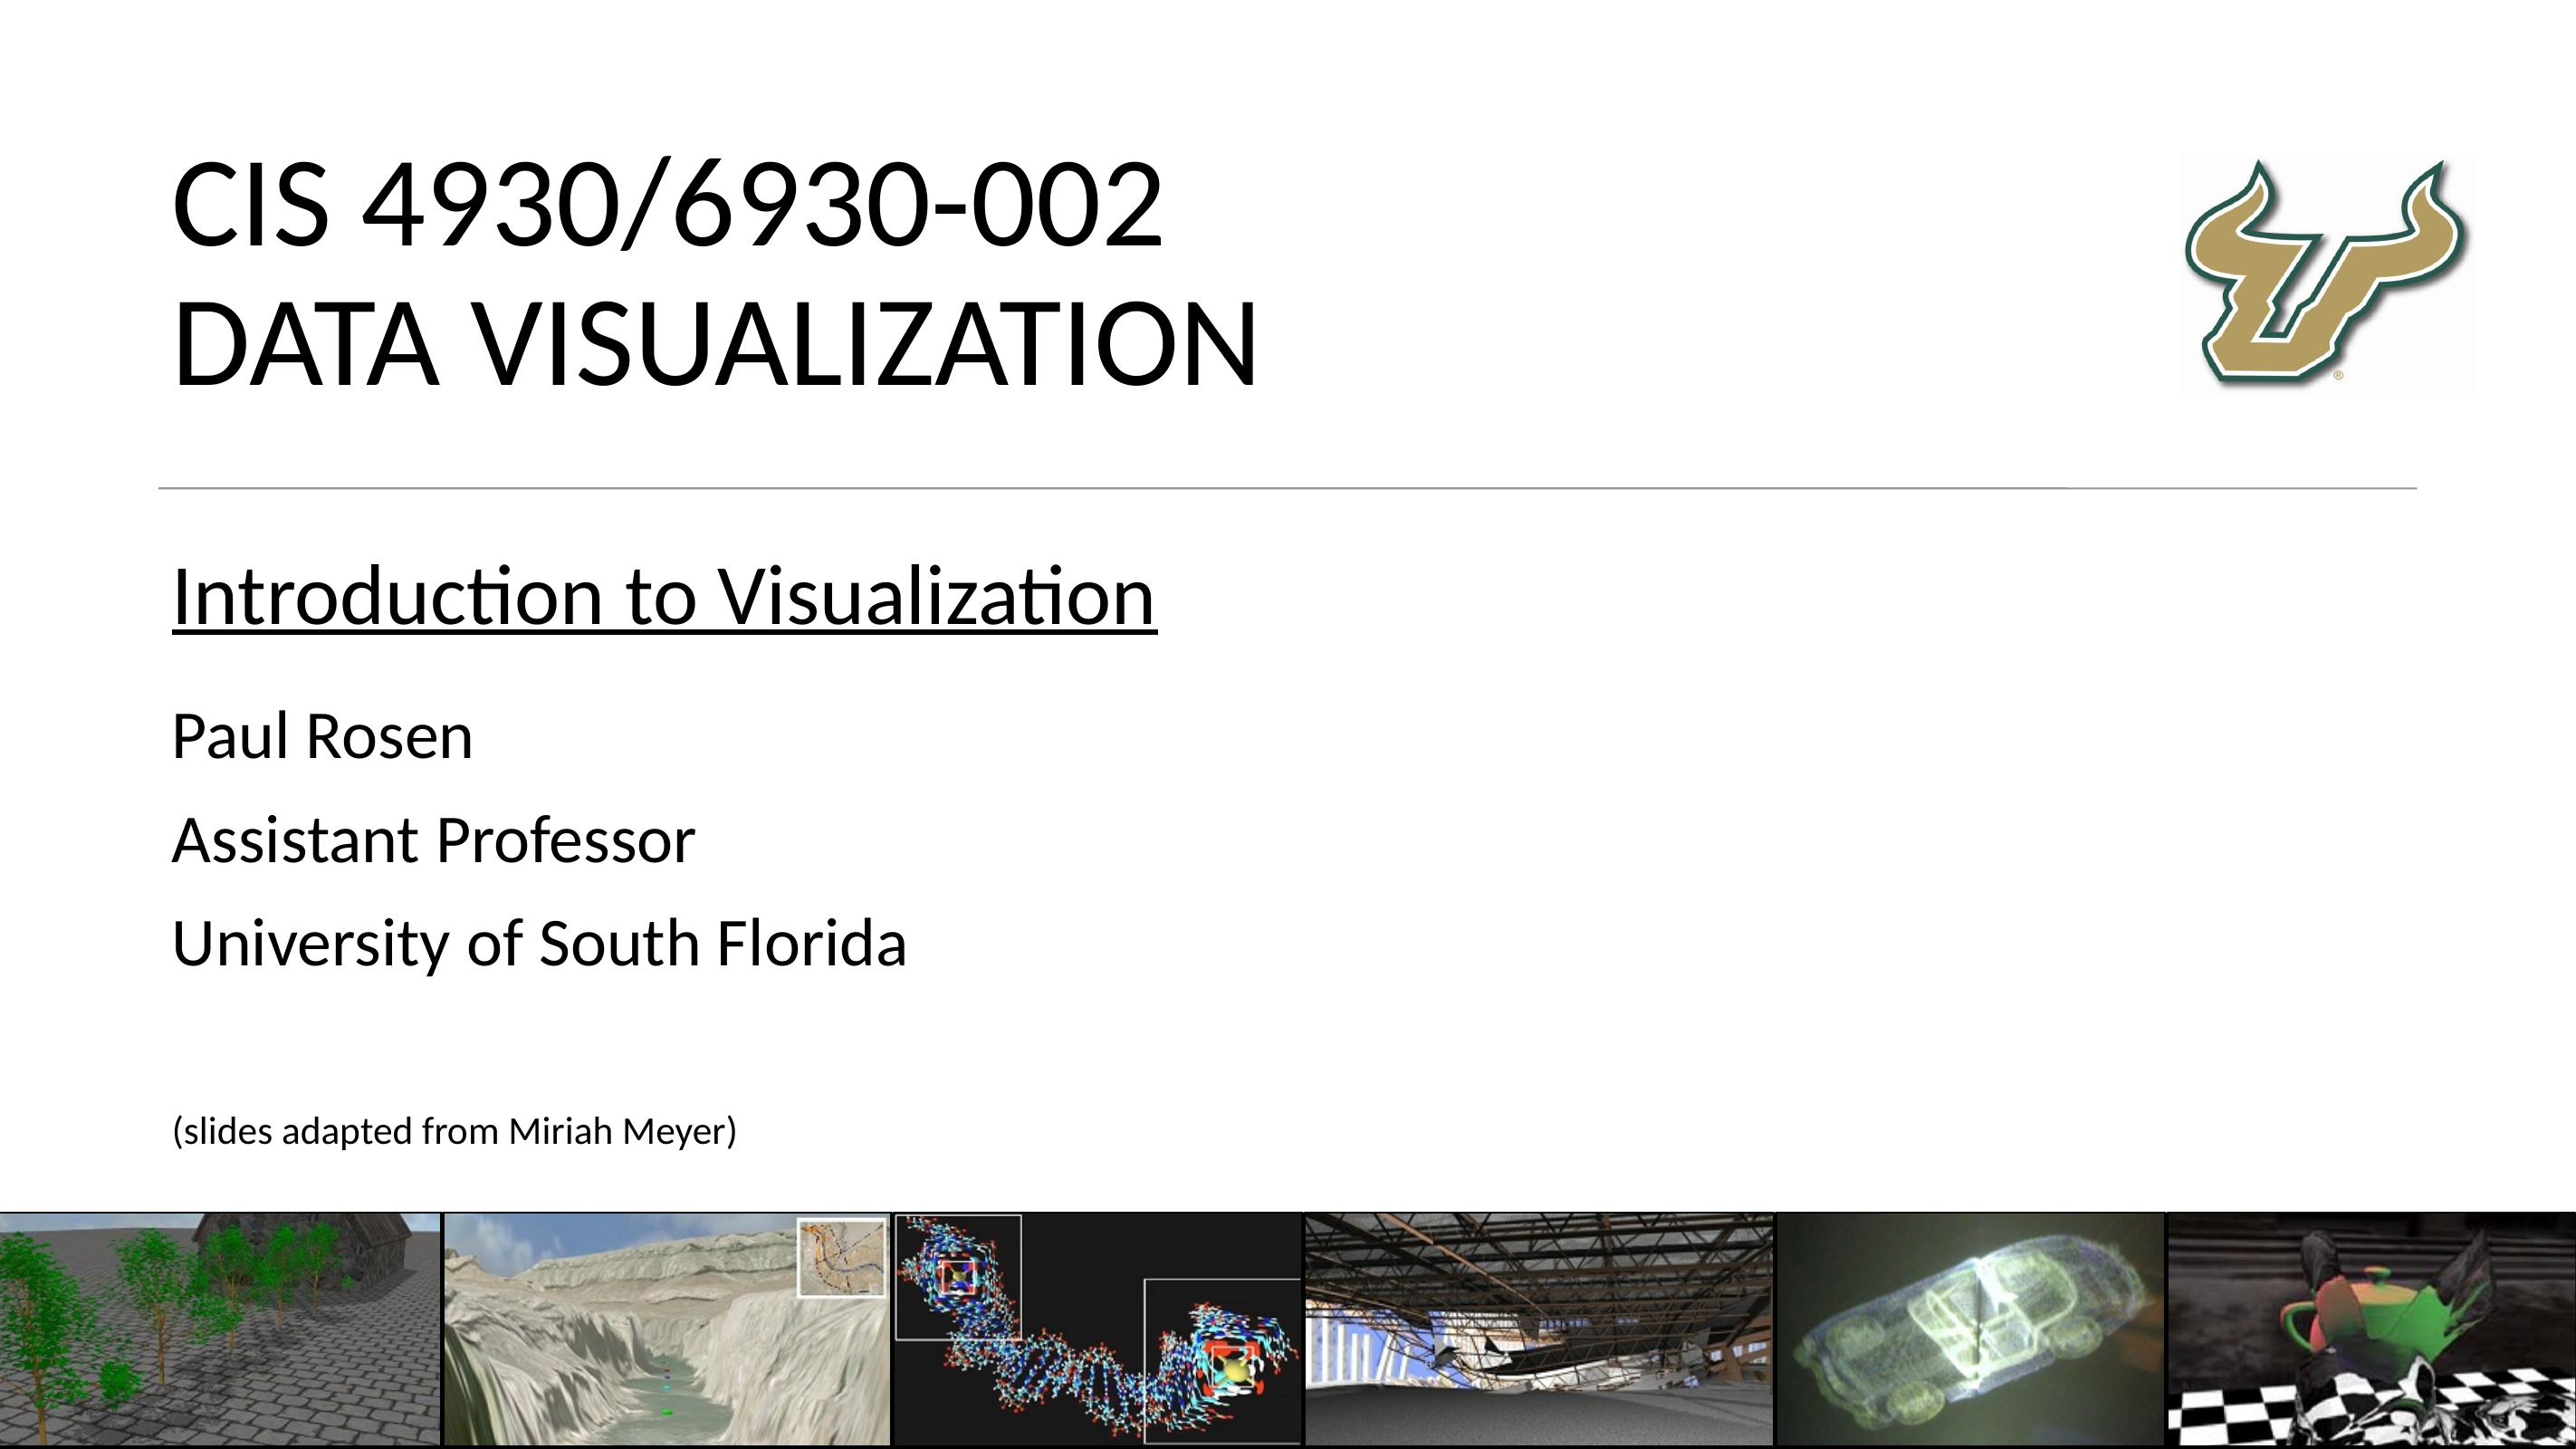

# CIS 4930/6930-002 Data Visualization
Introduction to Visualization
Paul Rosen
Assistant Professor
University of South Florida

(slides adapted from Miriah Meyer)